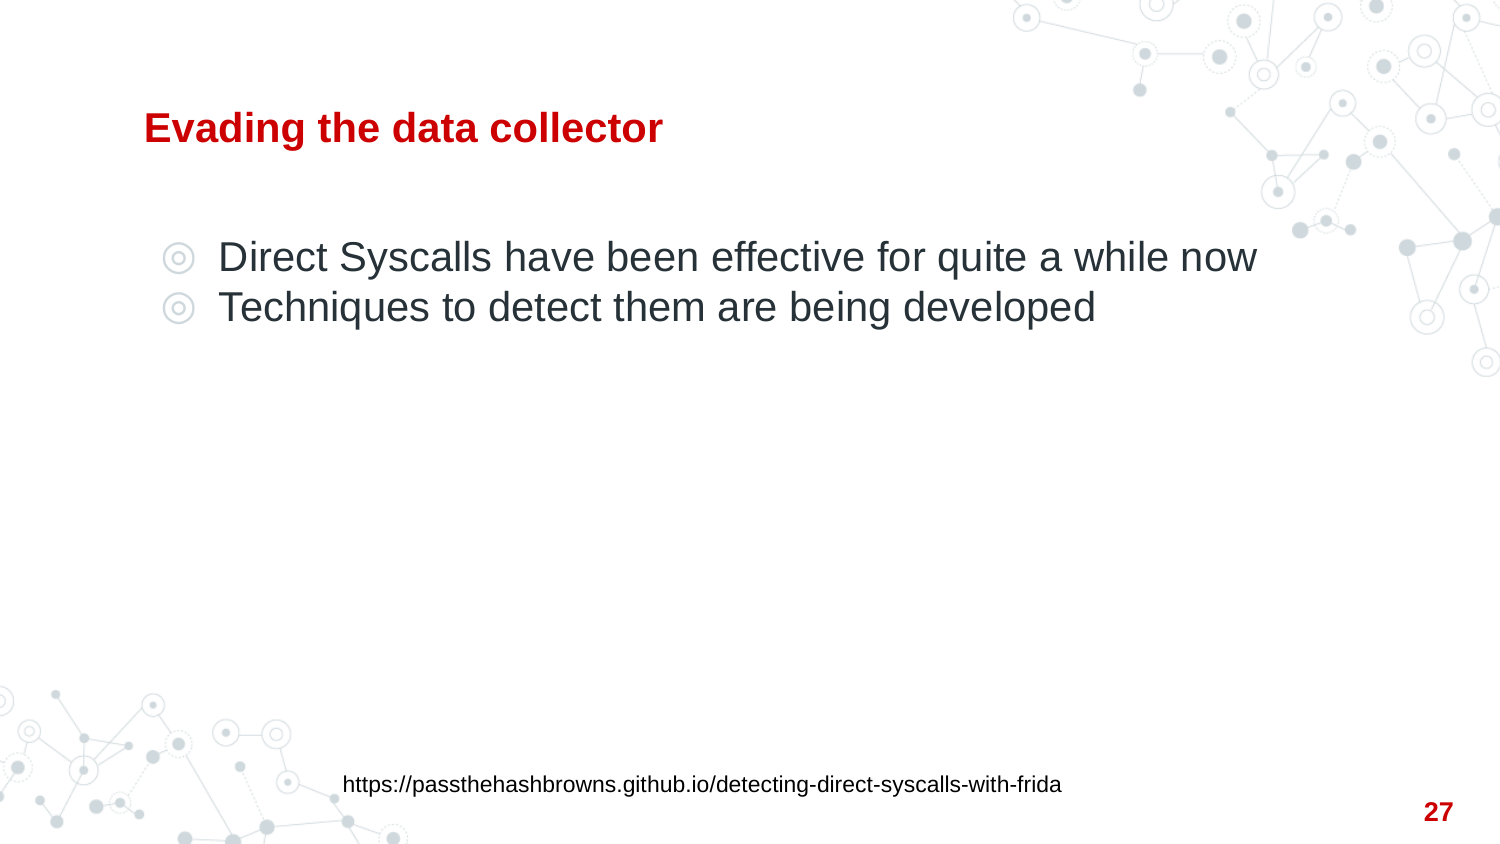

# Evading the data collector
Direct Syscalls have been effective for quite a while now
Techniques to detect them are being developed
https://passthehashbrowns.github.io/detecting-direct-syscalls-with-frida
27